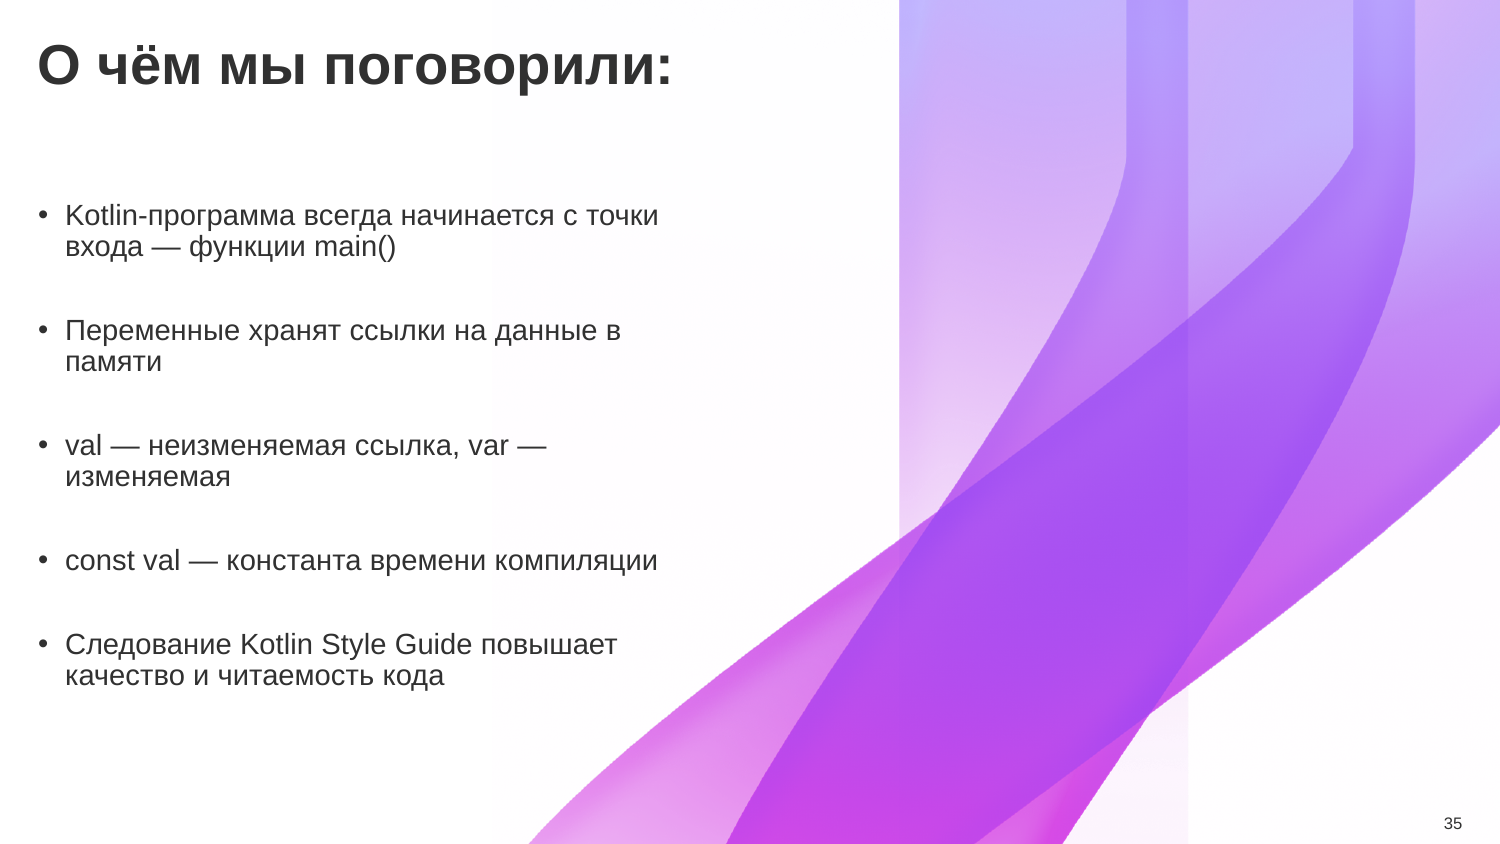

# О чём мы поговорили:
Kotlin-программа всегда начинается с точки входа — функции main()

Переменные хранят ссылки на данные в памяти

val — неизменяемая ссылка, var — изменяемая

const val — константа времени компиляции

Следование Kotlin Style Guide повышает качество и читаемость кода
35